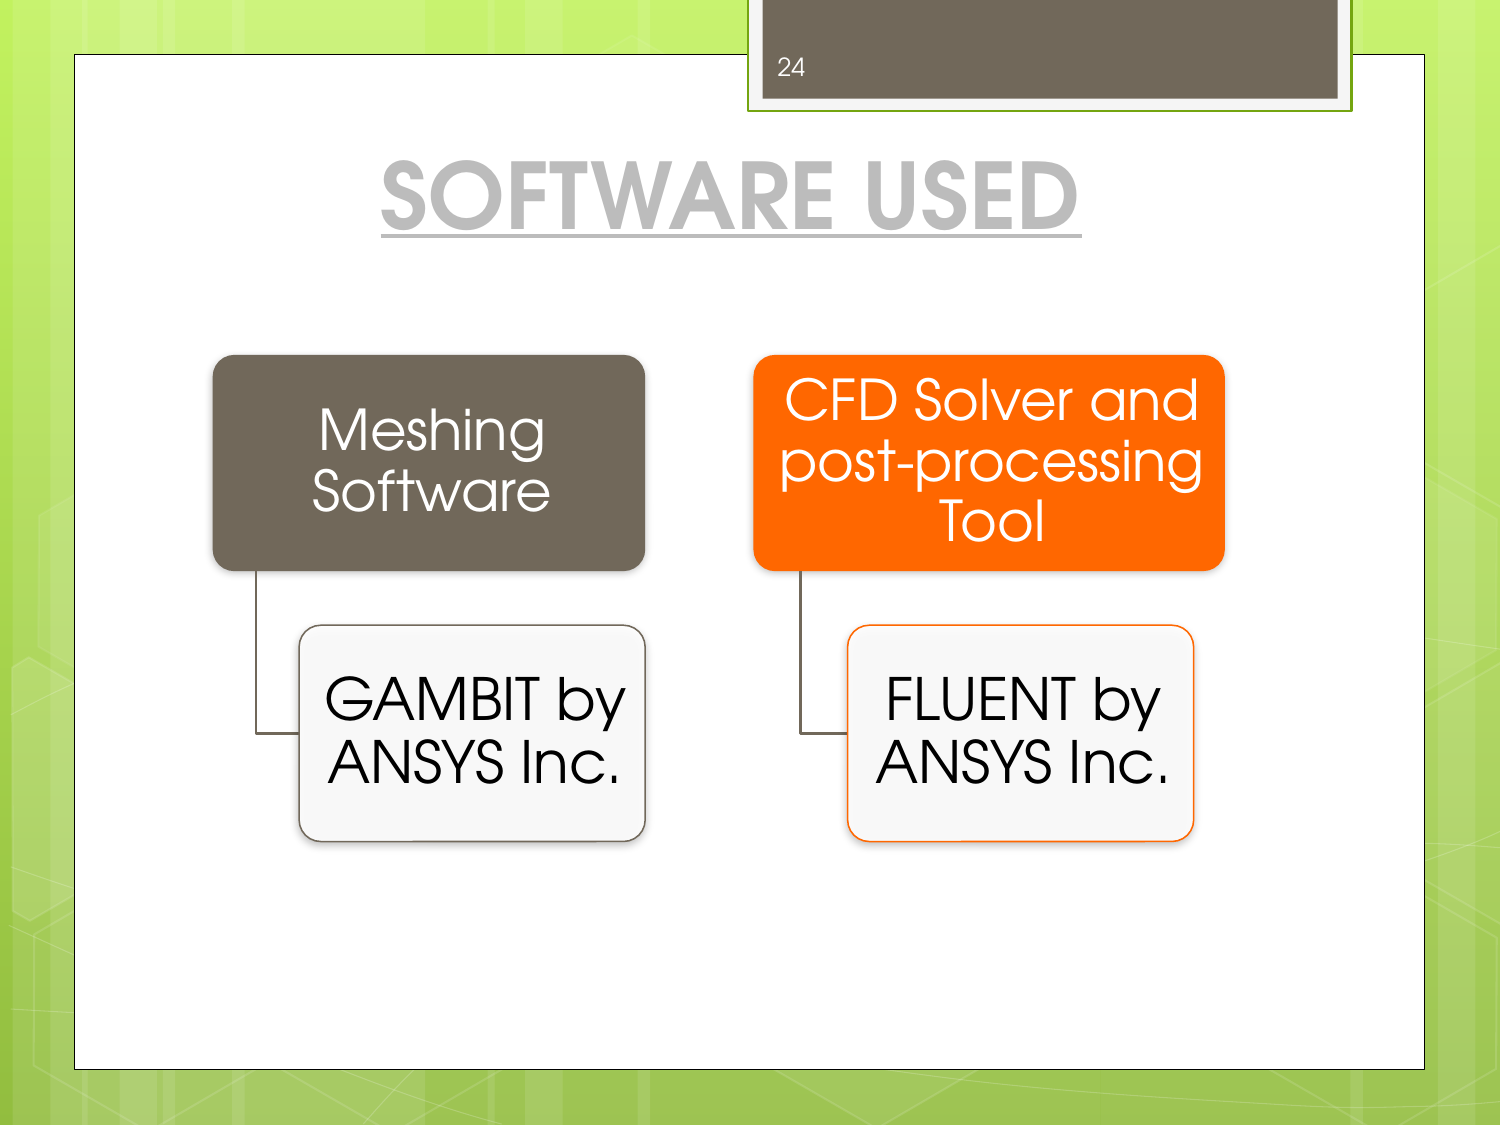

24
SOFTWARE USED
Meshing Software
GAMBIT by ANSYS Inc.
CFD Solver and post-processing Tool
FLUENT by ANSYS Inc.